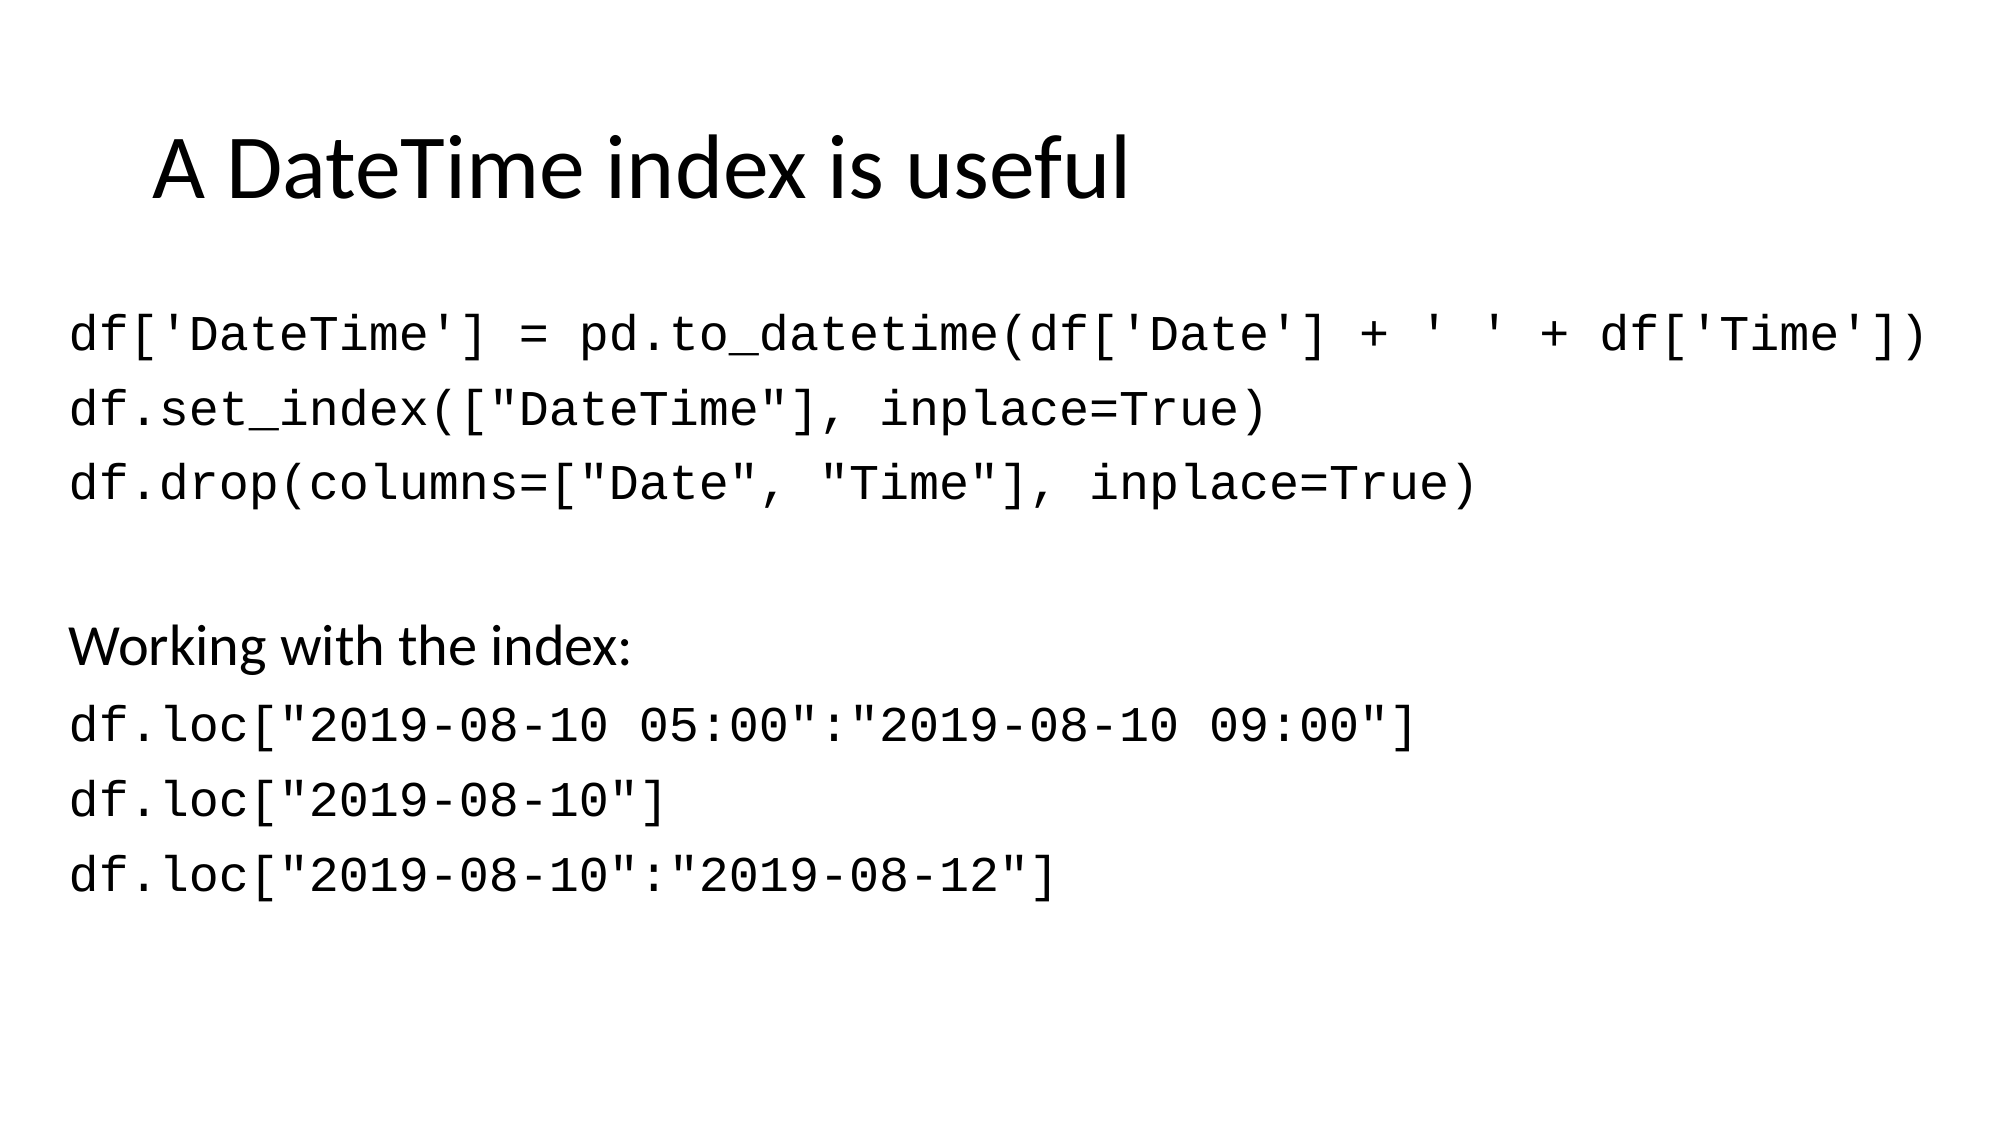

# A DateTime index is useful
df['DateTime'] = pd.to_datetime(df['Date'] + ' ' + df['Time'])
df.set_index(["DateTime"], inplace=True)
df.drop(columns=["Date", "Time"], inplace=True)

Working with the index:
df.loc["2019-08-10 05:00":"2019-08-10 09:00"]
df.loc["2019-08-10"]
df.loc["2019-08-10":"2019-08-12"]